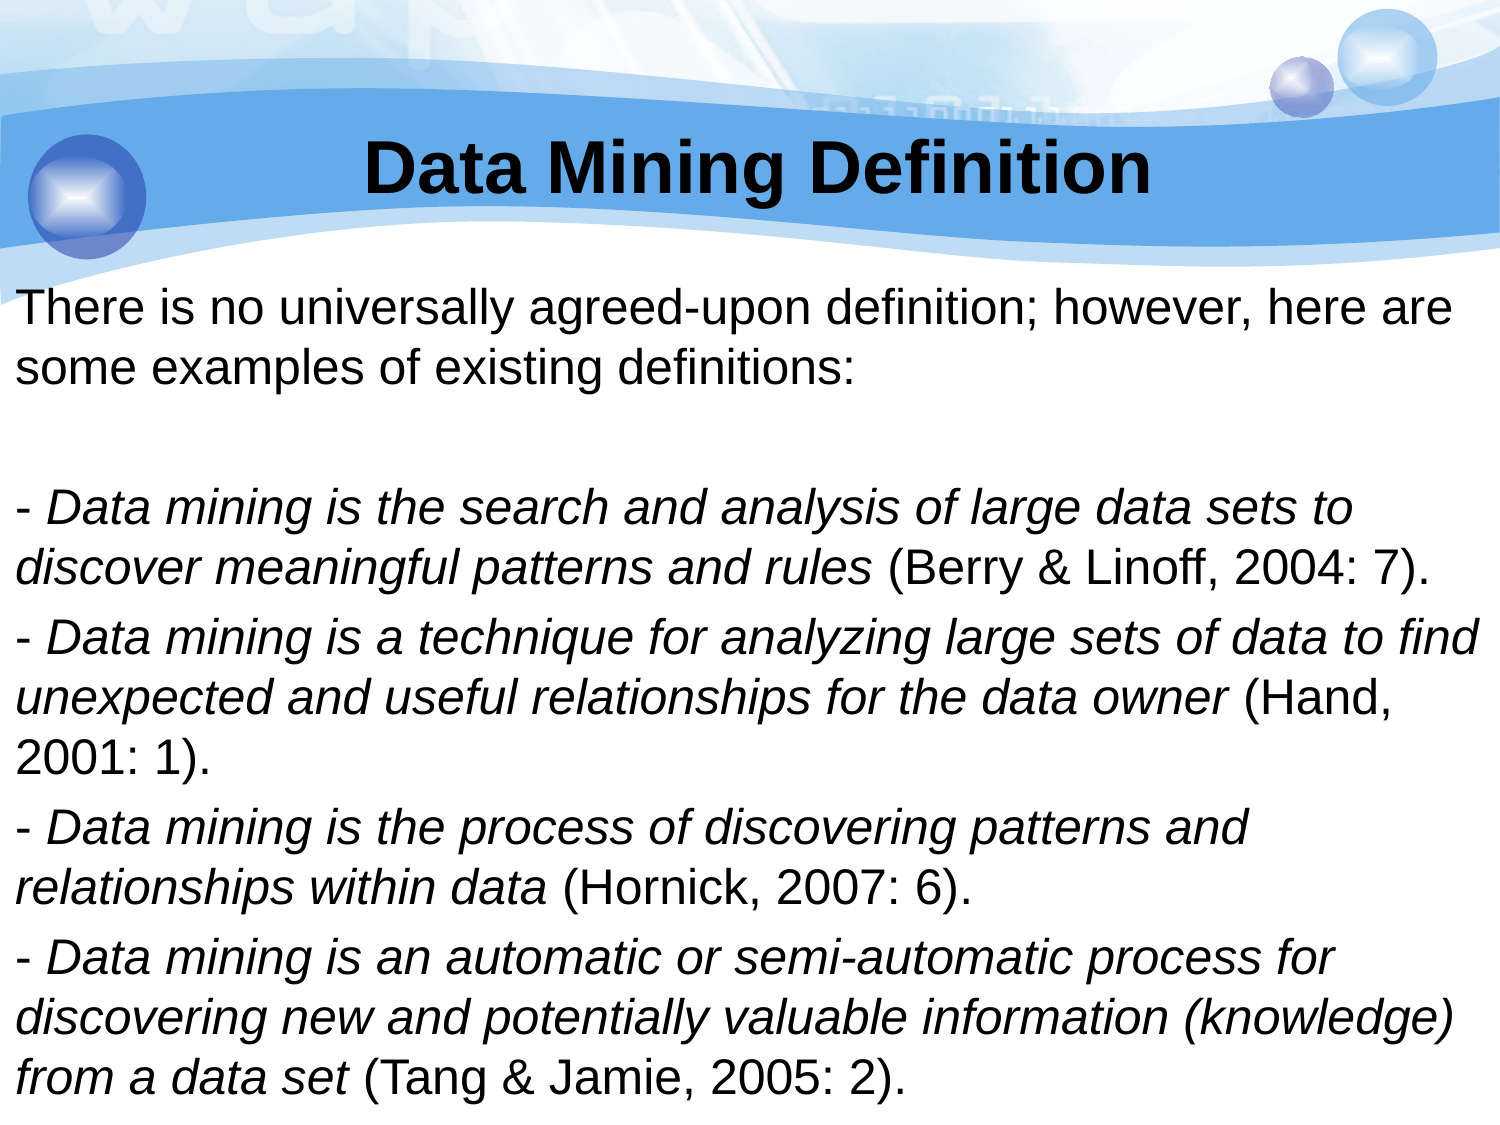

# Data Mining Definition
There is no universally agreed-upon definition; however, here are some examples of existing definitions:

- Data mining is the search and analysis of large data sets to discover meaningful patterns and rules (Berry & Linoff, 2004: 7).
- Data mining is a technique for analyzing large sets of data to find unexpected and useful relationships for the data owner (Hand, 2001: 1).
- Data mining is the process of discovering patterns and relationships within data (Hornick, 2007: 6).
- Data mining is an automatic or semi-automatic process for discovering new and potentially valuable information (knowledge) from a data set (Tang & Jamie, 2005: 2).